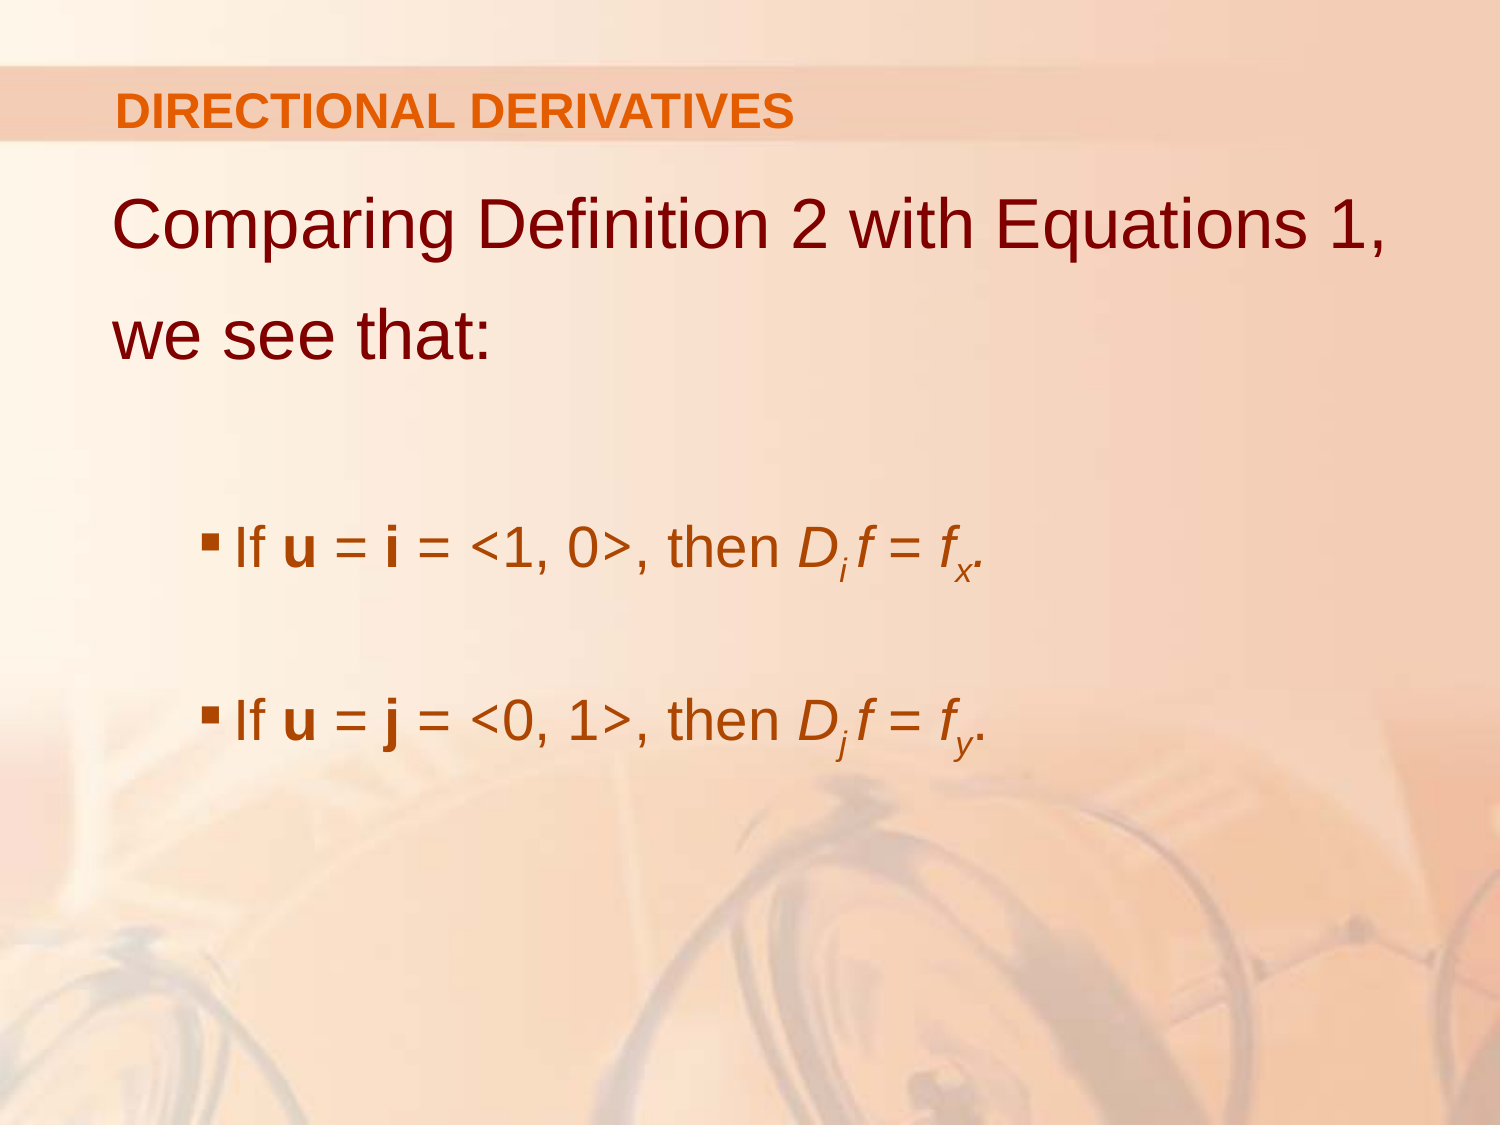

# DIRECTIONAL DERIVATIVES
Comparing Definition 2 with Equations 1, we see that:

If u = i = <1, 0>, then Di f = fx.

If u = j = <0, 1>, then Dj f = fy.